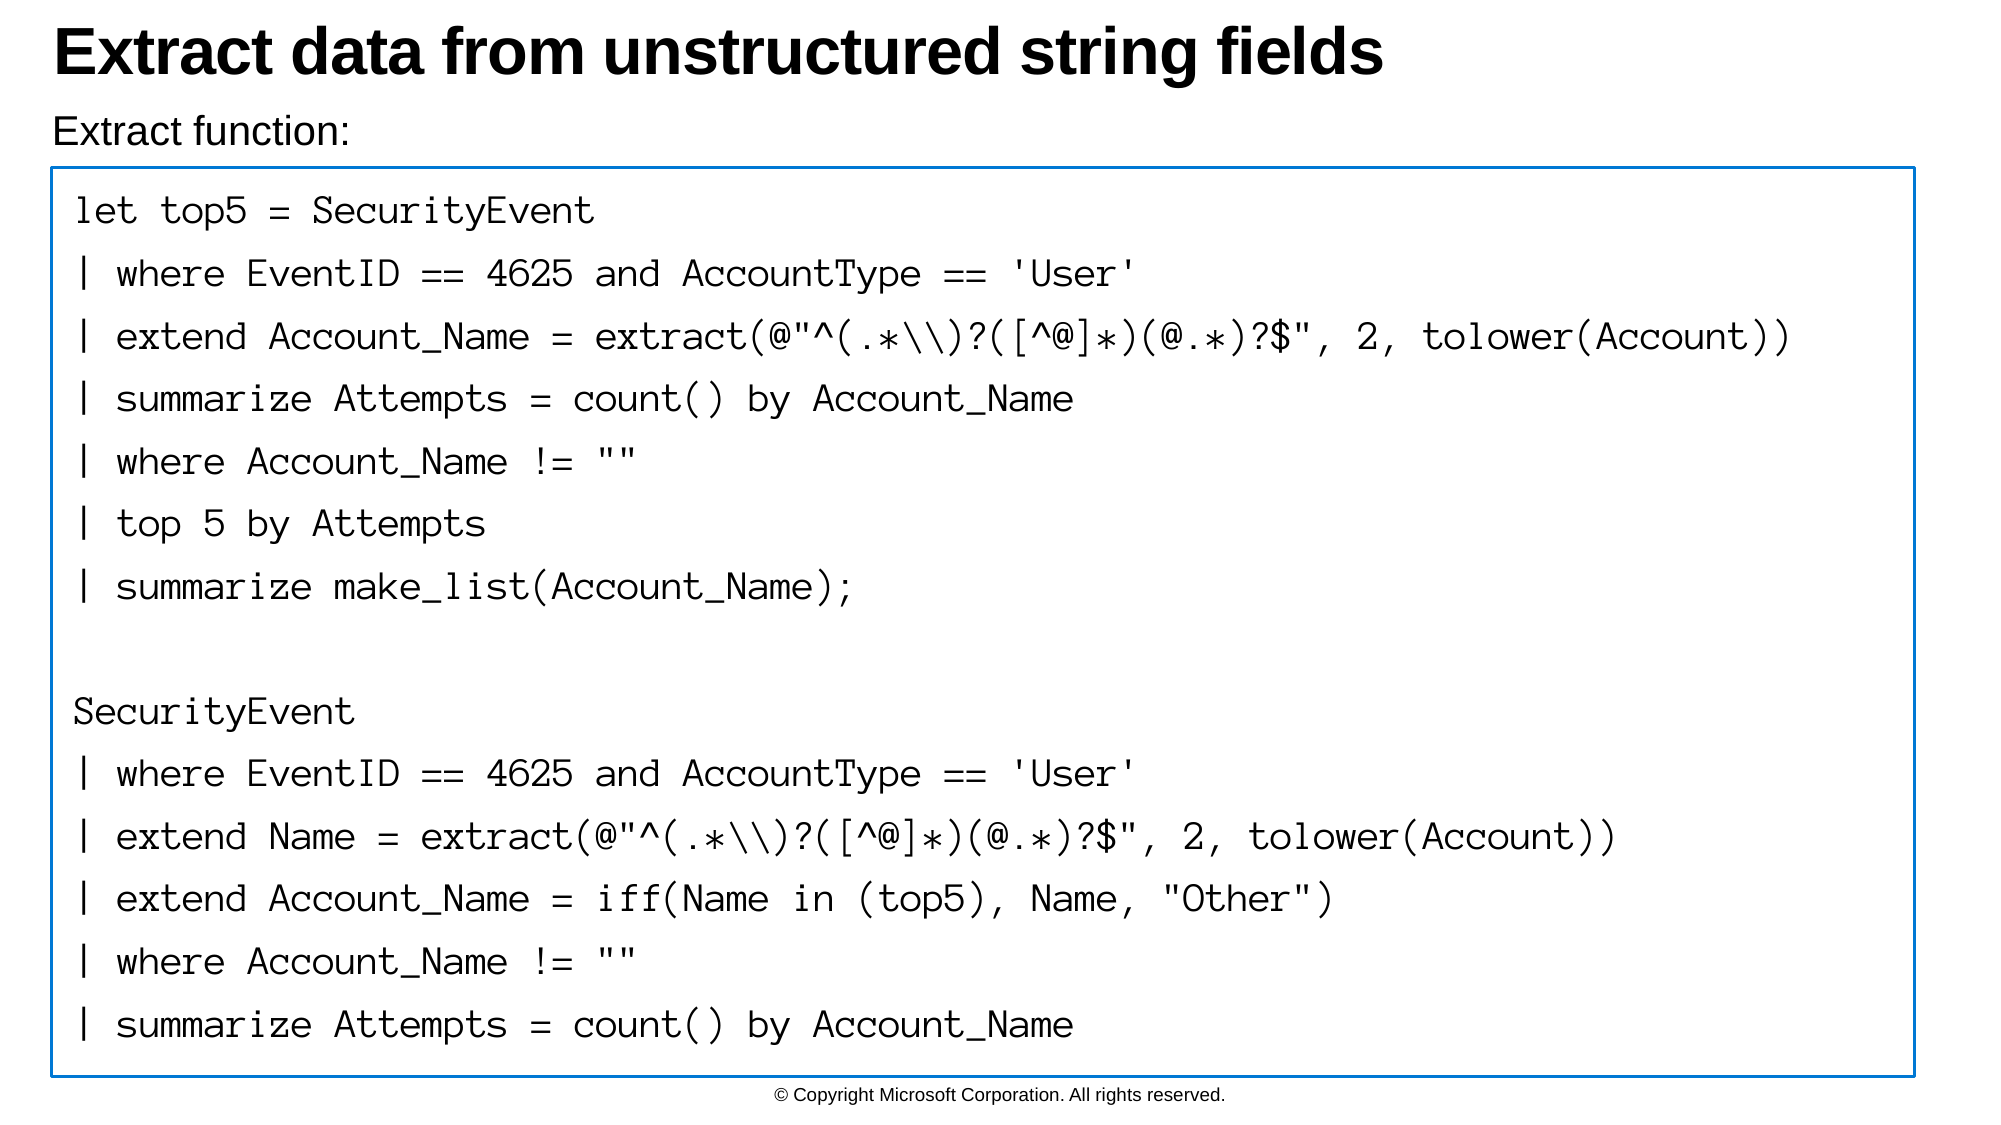

# Extract data from unstructured string fields
Extract function:
let top5 = SecurityEvent
| where EventID == 4625 and AccountType == 'User'
| extend Account_Name = extract(@"^(.*\\)?([^@]*)(@.*)?$", 2, tolower(Account))
| summarize Attempts = count() by Account_Name
| where Account_Name != ""
| top 5 by Attempts
| summarize make_list(Account_Name);

SecurityEvent
| where EventID == 4625 and AccountType == 'User'
| extend Name = extract(@"^(.*\\)?([^@]*)(@.*)?$", 2, tolower(Account))
| extend Account_Name = iff(Name in (top5), Name, "Other")
| where Account_Name != ""
| summarize Attempts = count() by Account_Name